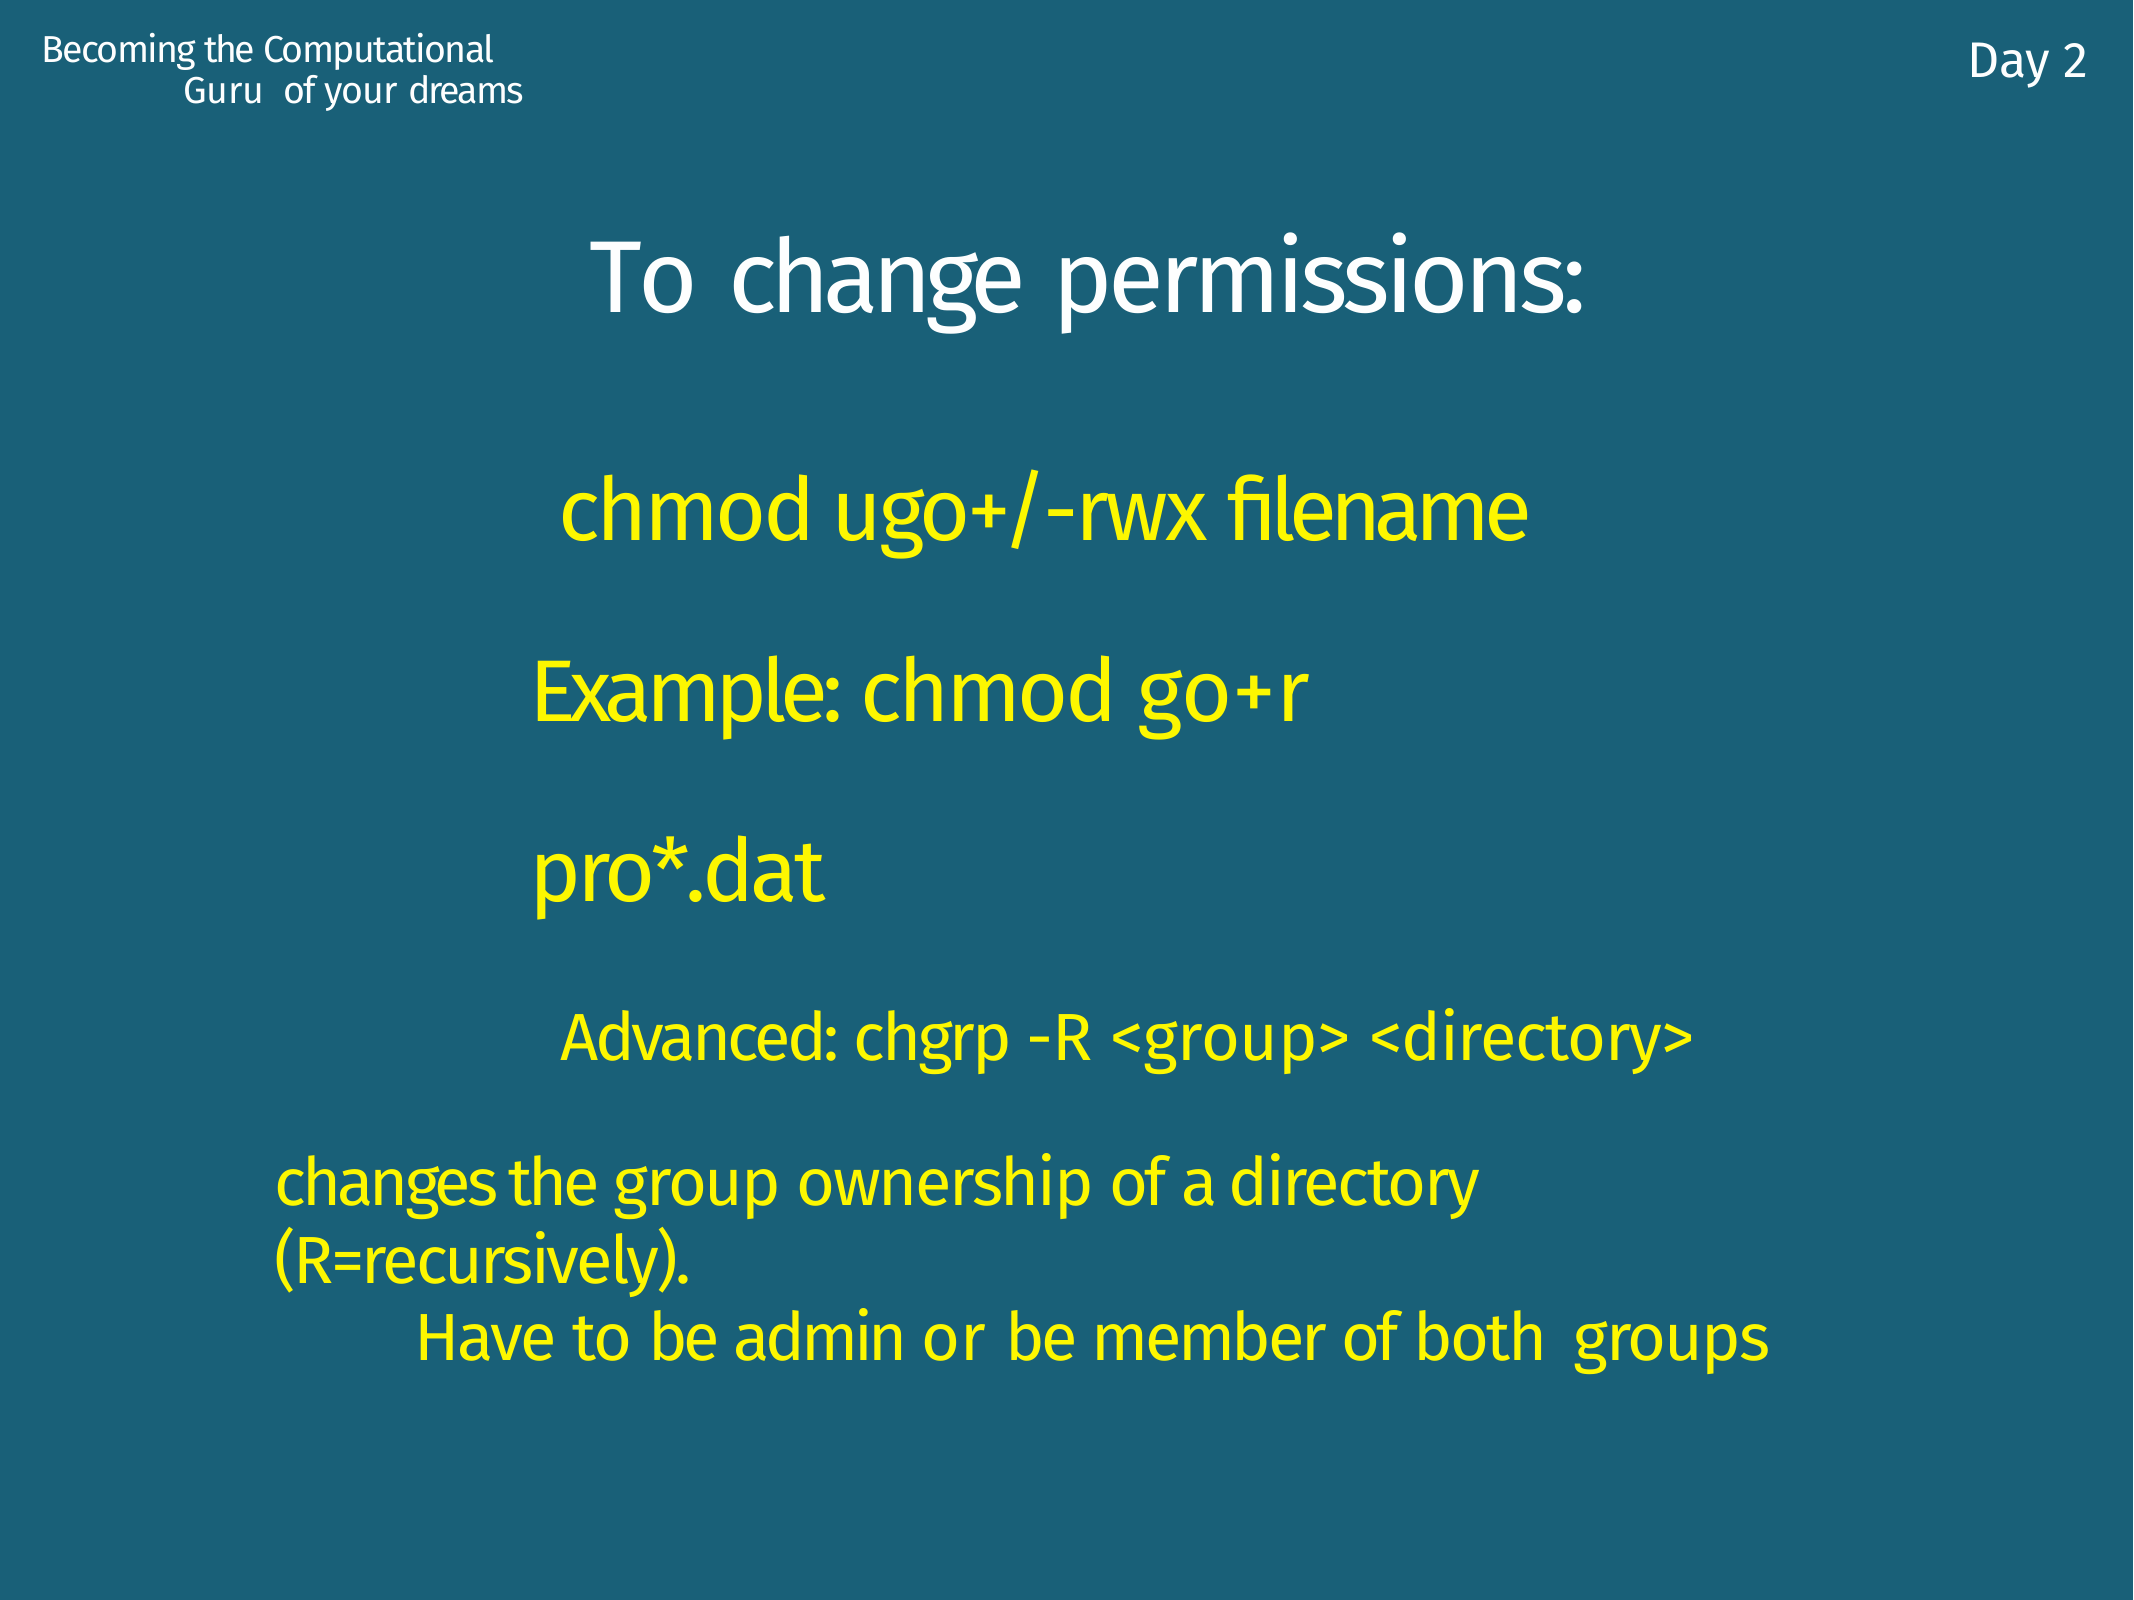

Becoming the Computational Guru  of your dreams
Day 2
To change permissions:
chmod ugo+/-rwx filename  Example: chmod go+r pro*.dat
Advanced: chgrp -R <group> <directory>
changes the group ownership of a directory (R=recursively).
Have to be admin or be member of both groups